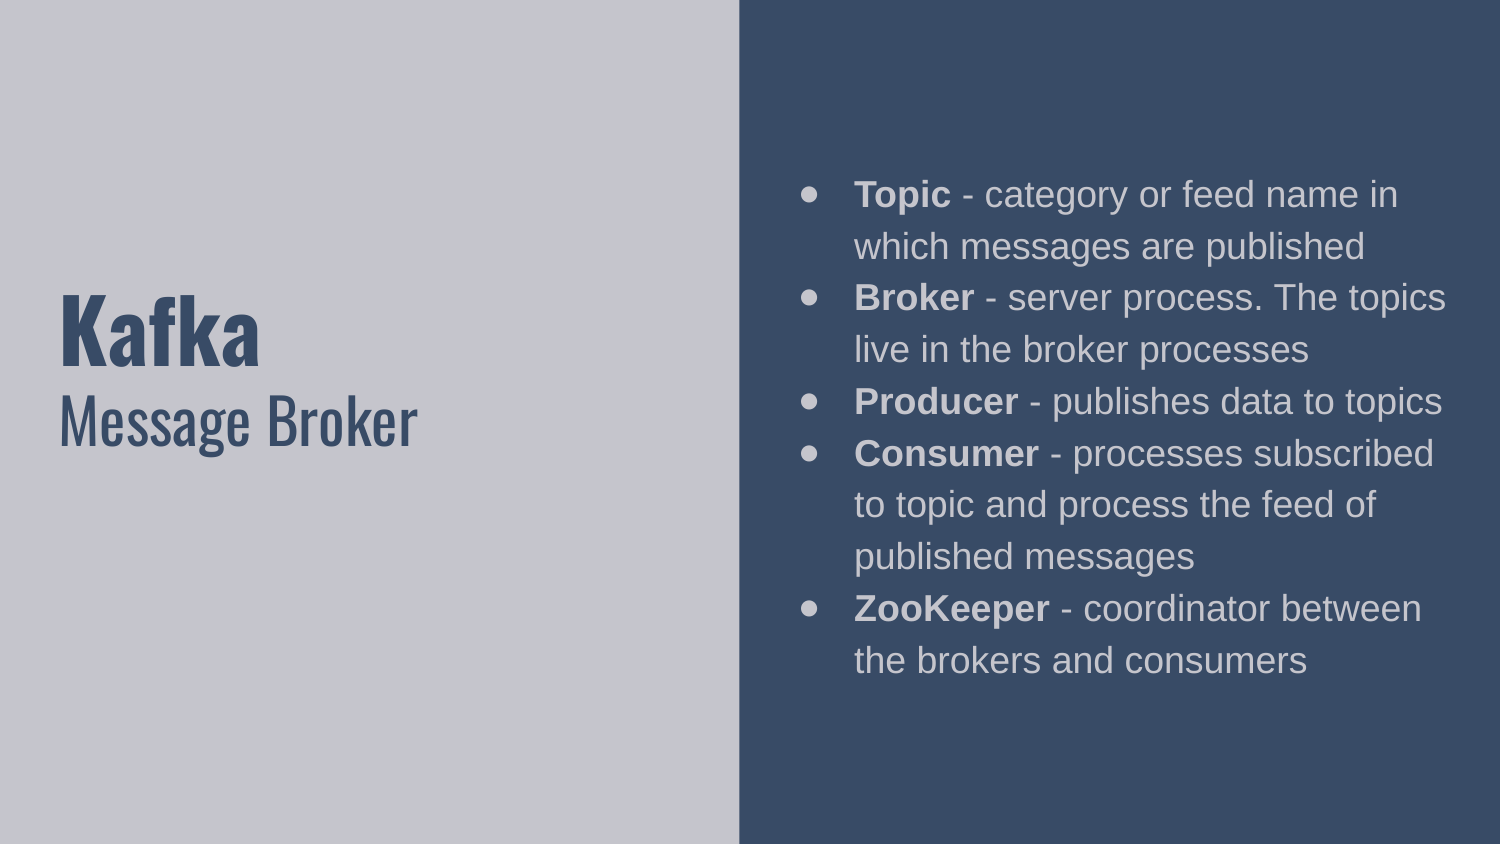

Topic - category or feed name in which messages are published
Broker - server process. The topics live in the broker processes
Producer - publishes data to topics
Consumer - processes subscribed to topic and process the feed of published messages
ZooKeeper - coordinator between the brokers and consumers
# Kafka
Message Broker